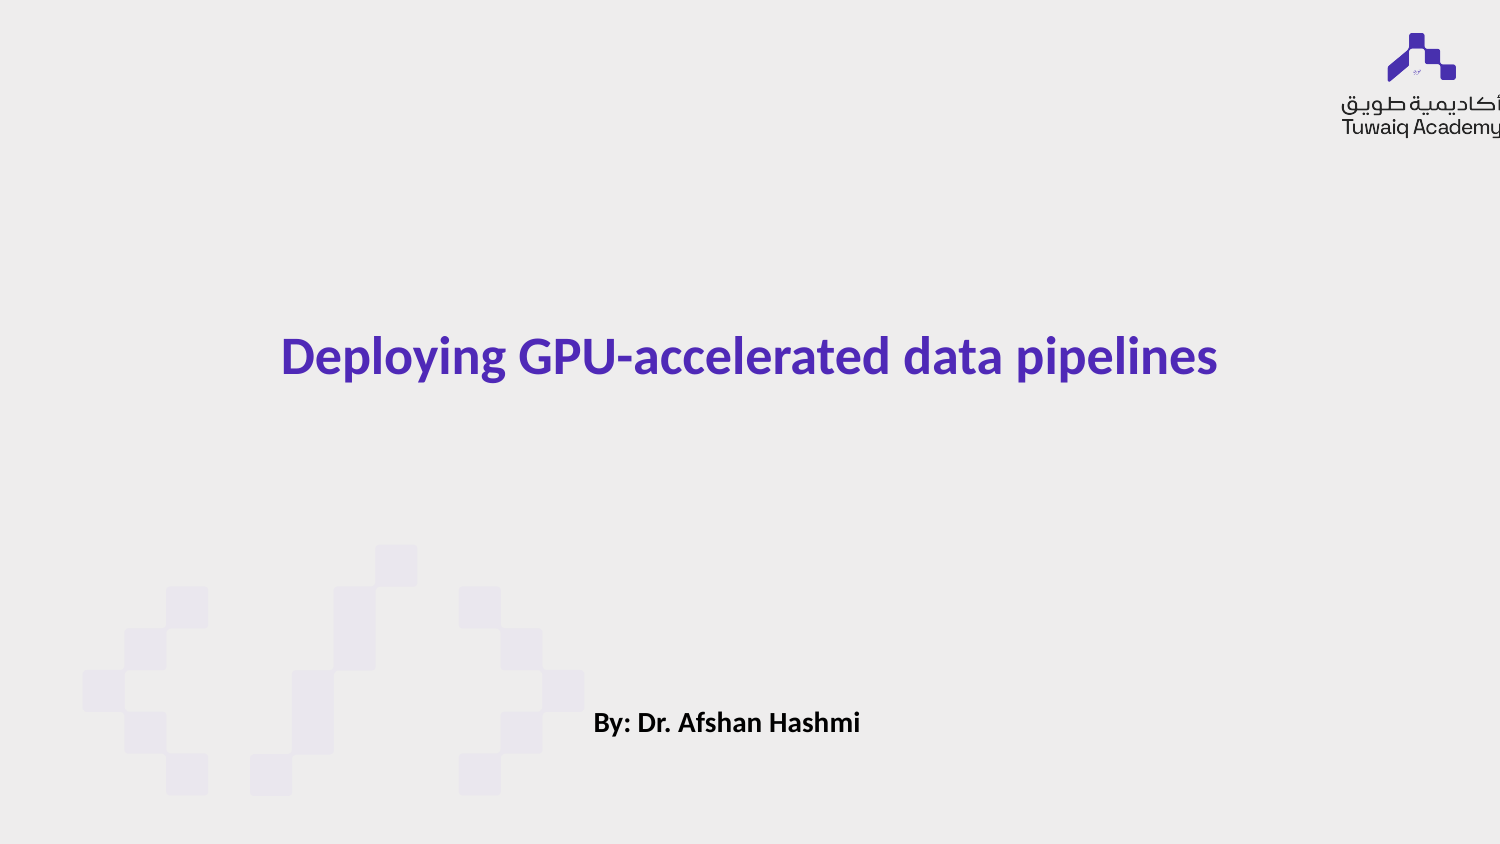

# Deploying GPU-accelerated data pipelines

By: Dr. Afshan Hashmi